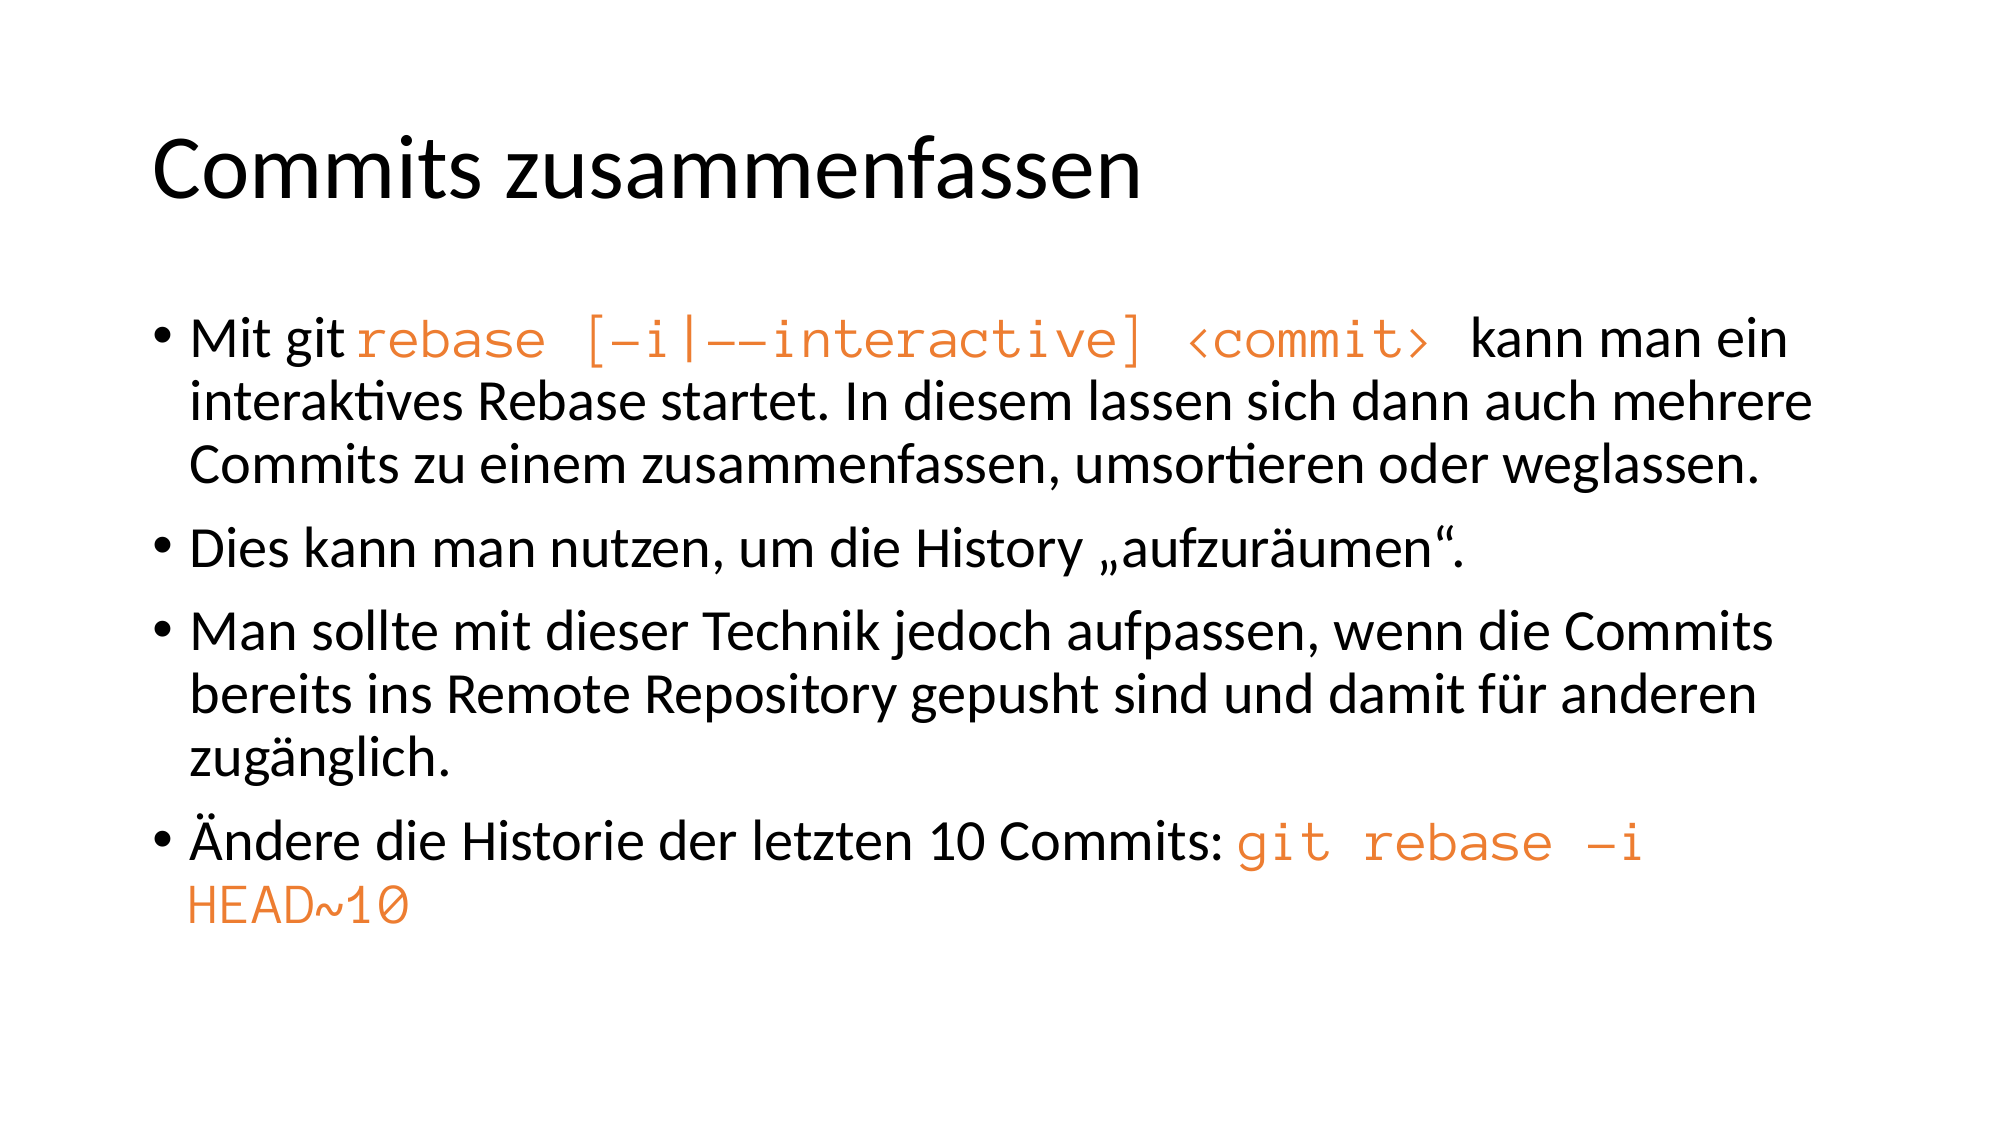

# Commits zusammenfassen
Mit git rebase [-i|--interactive] <commit> kann man ein interaktives Rebase startet. In diesem lassen sich dann auch mehrere Commits zu einem zusammenfassen, umsortieren oder weglassen.
Dies kann man nutzen, um die History „aufzuräumen“.
Man sollte mit dieser Technik jedoch aufpassen, wenn die Commits bereits ins Remote Repository gepusht sind und damit für anderen zugänglich.
Ändere die Historie der letzten 10 Commits: git rebase -i HEAD~10